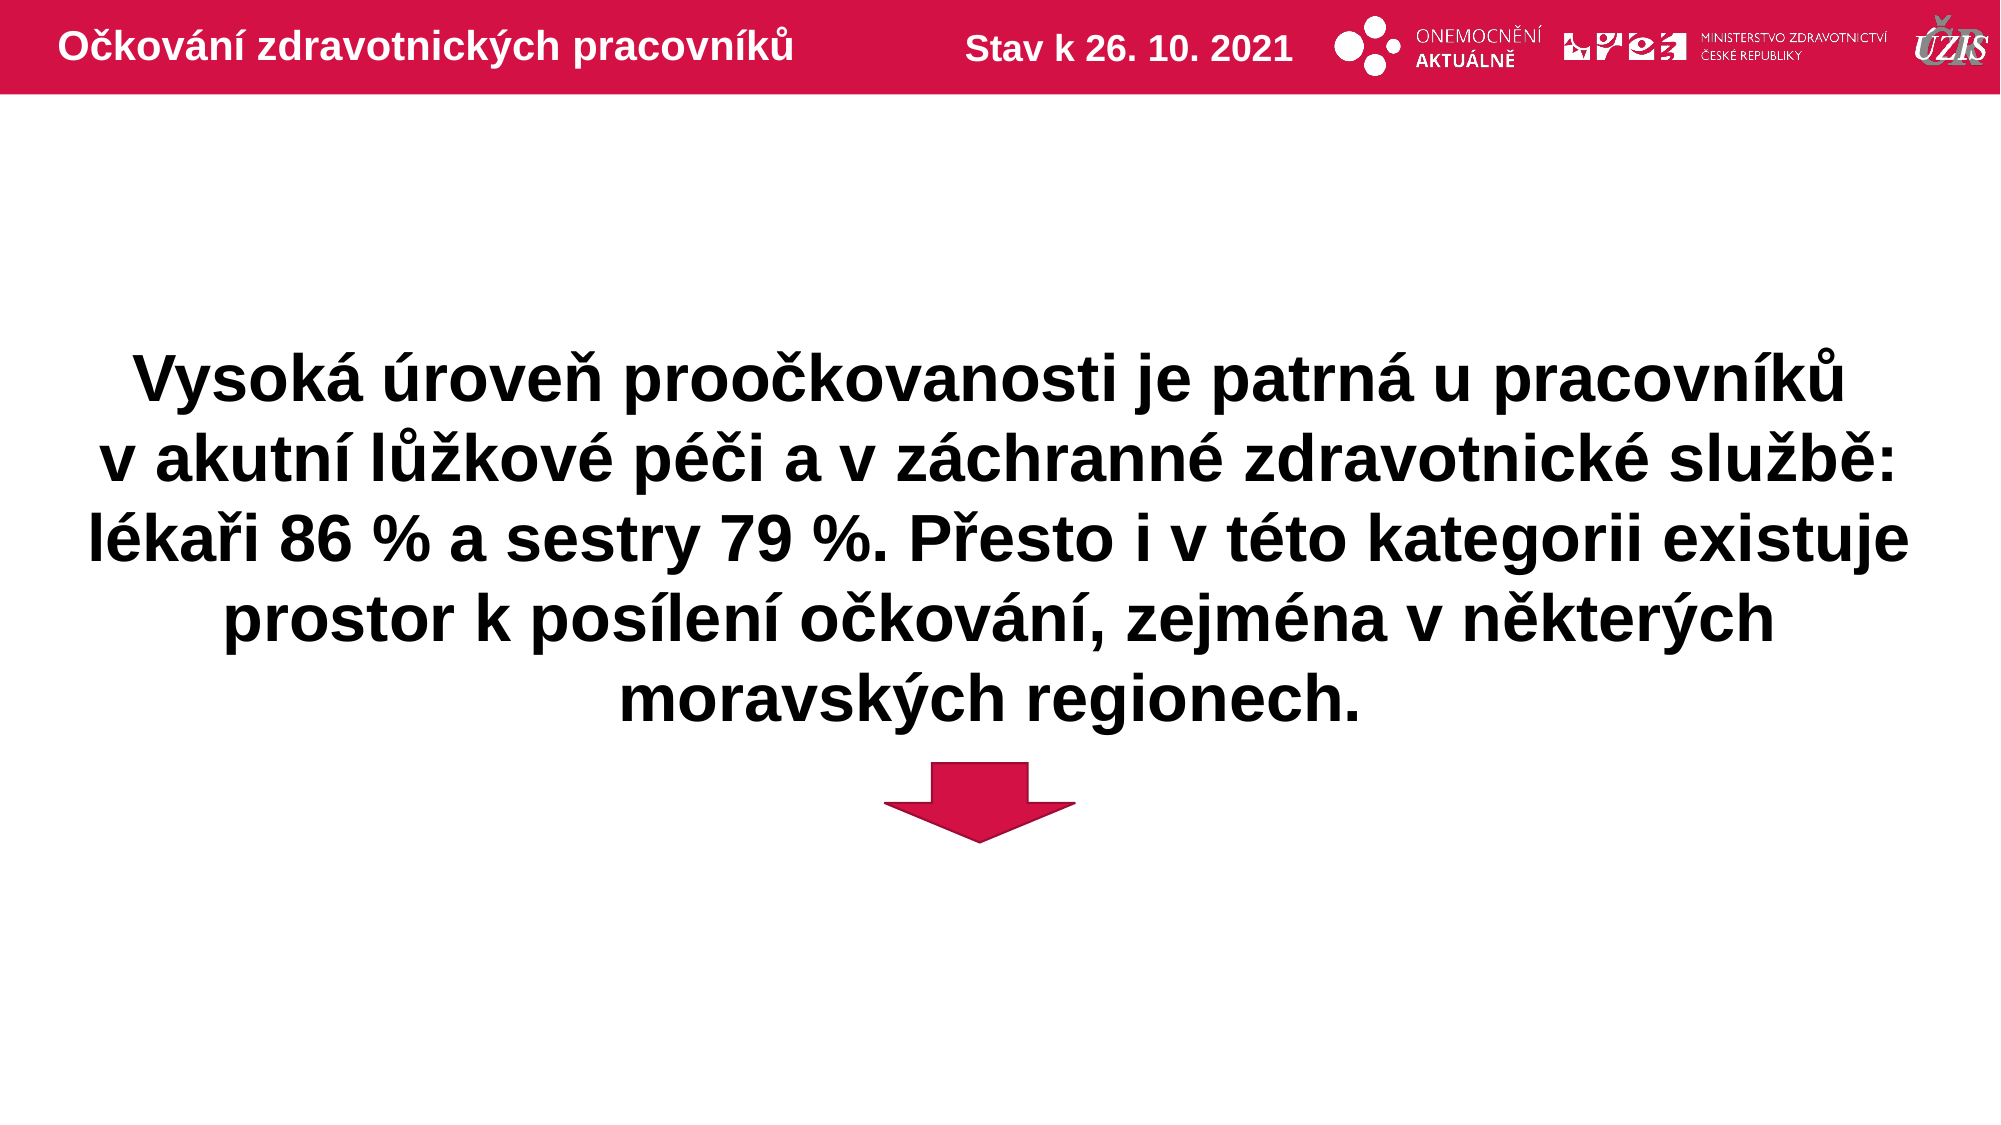

# Očkování zdravotnických pracovníků
Stav k 26. 10. 2021
Vysoká úroveň proočkovanosti je patrná u pracovníků
v akutní lůžkové péči a v záchranné zdravotnické službě: lékaři 86 % a sestry 79 %. Přesto i v této kategorii existuje prostor k posílení očkování, zejména v některých moravských regionech.